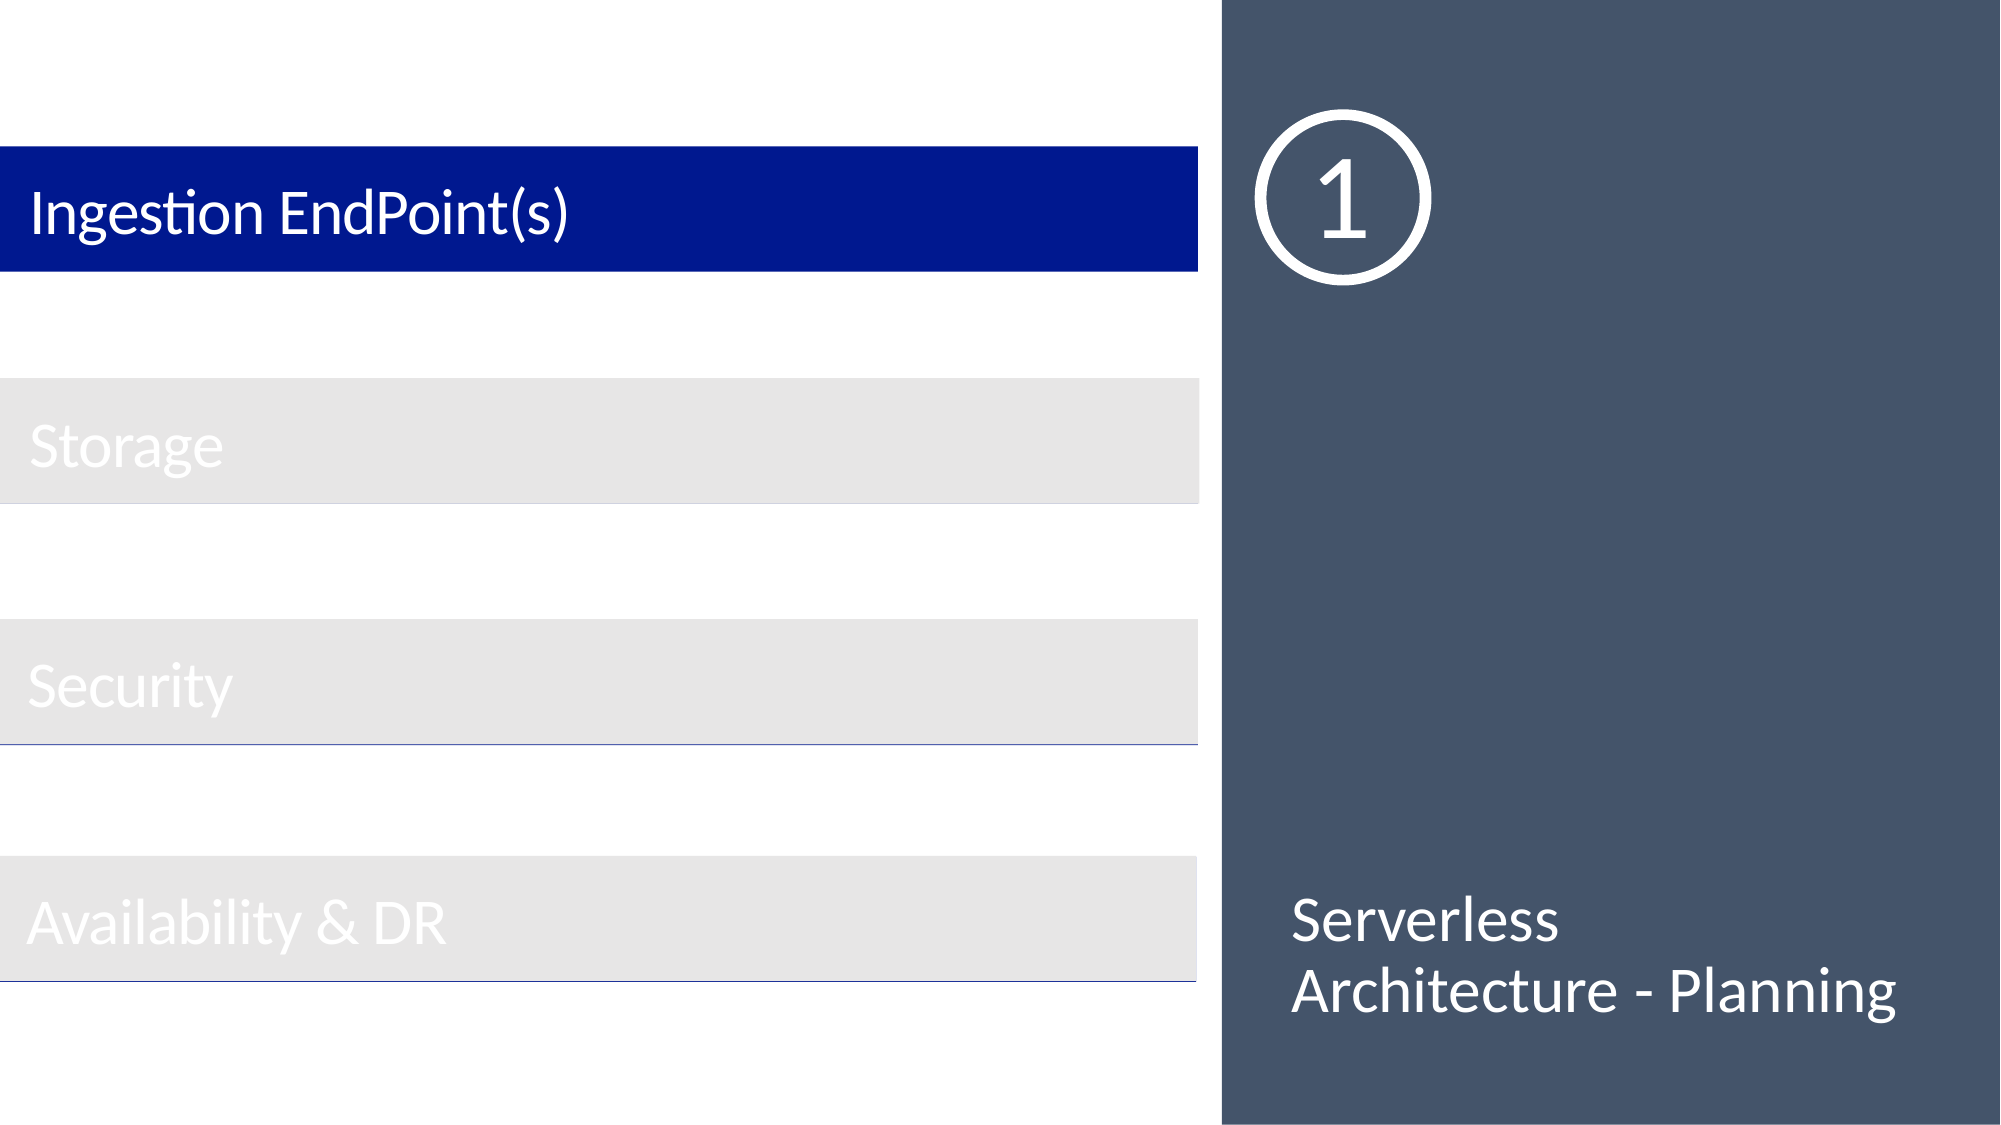

1
Ingestion EndPoint(s)
Storage
Storage
Security
Security
Availability & DR
Availability & DR
Serverless
Architecture - Planning
25